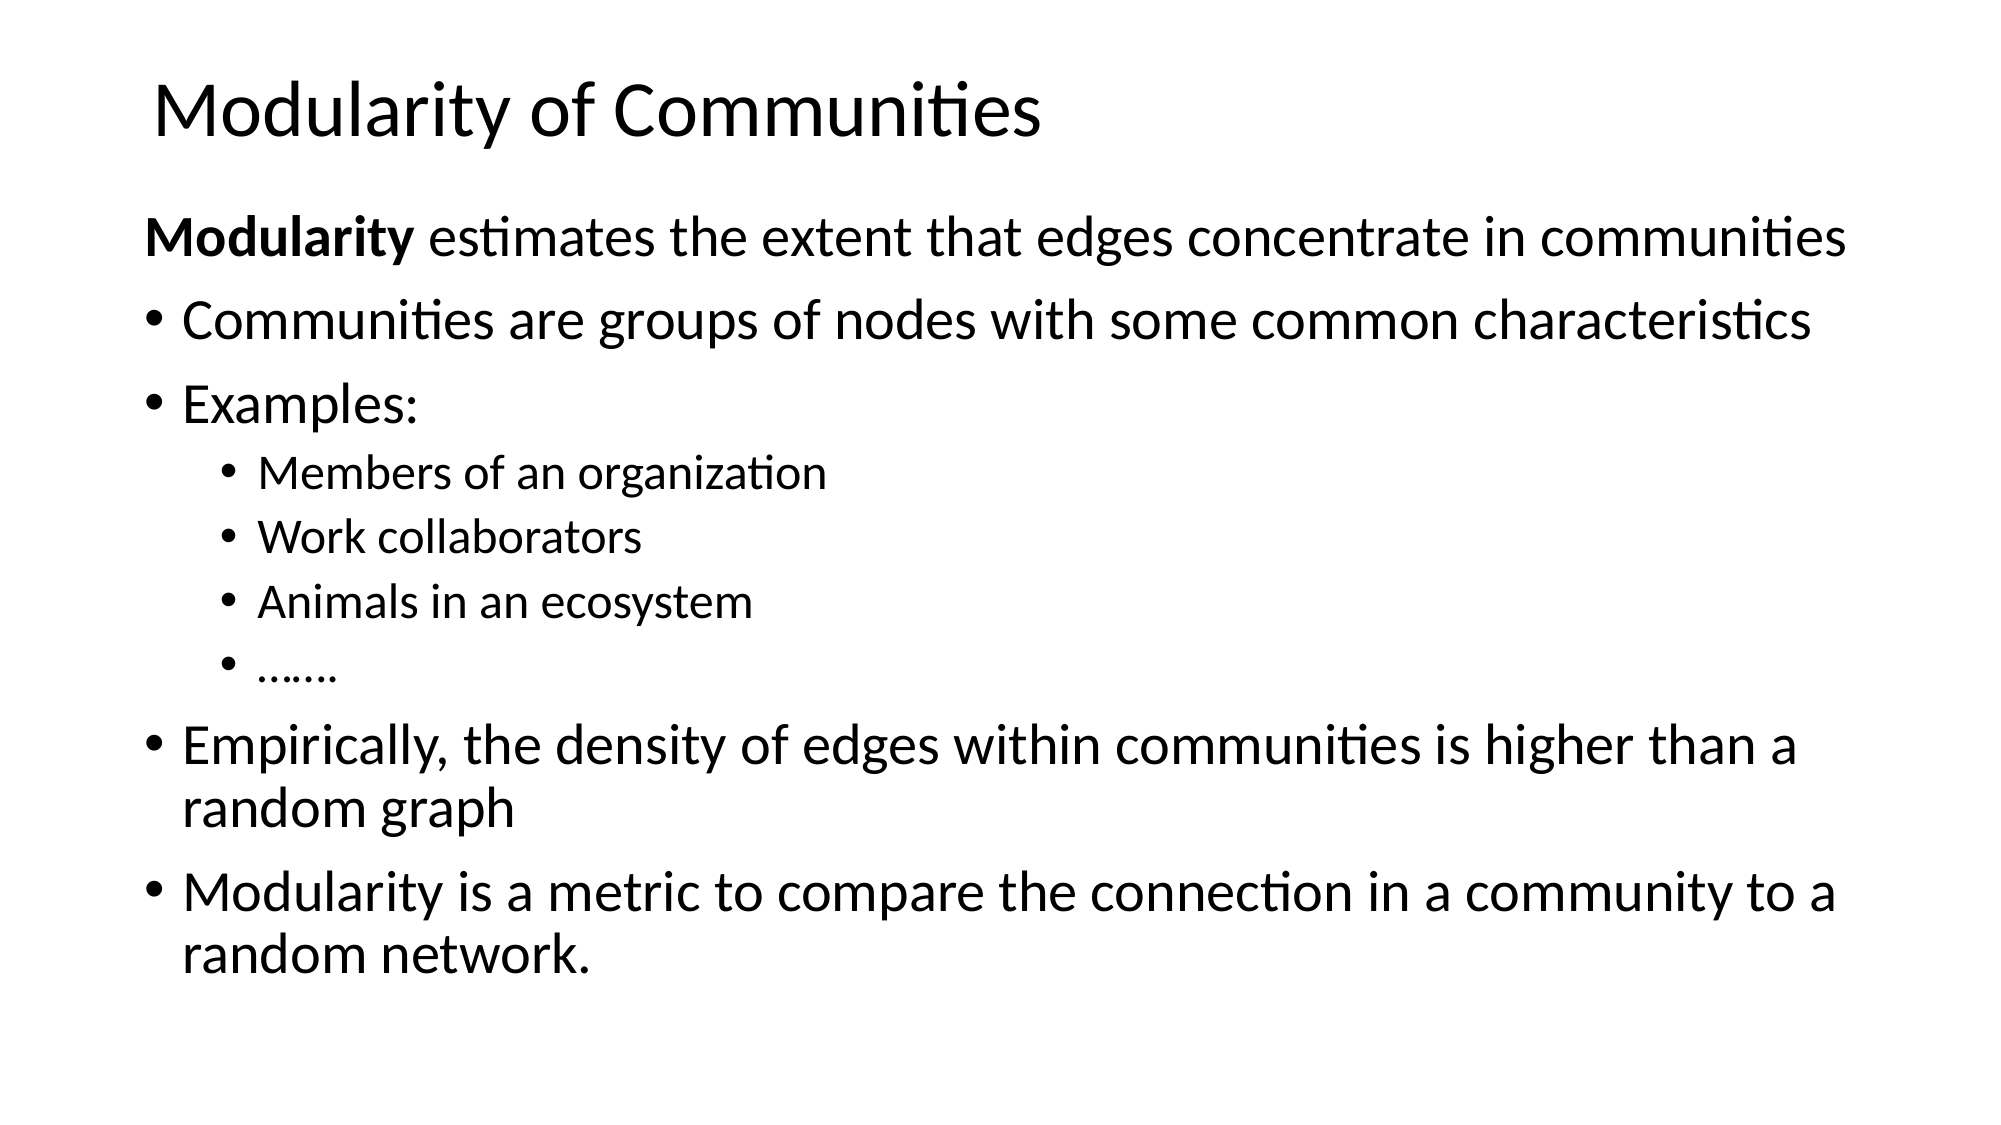

# Modularity of Communities
Modularity estimates the extent that edges concentrate in communities
Communities are groups of nodes with some common characteristics
Examples:
Members of an organization
Work collaborators
Animals in an ecosystem
…….
Empirically, the density of edges within communities is higher than a random graph
Modularity is a metric to compare the connection in a community to a random network.